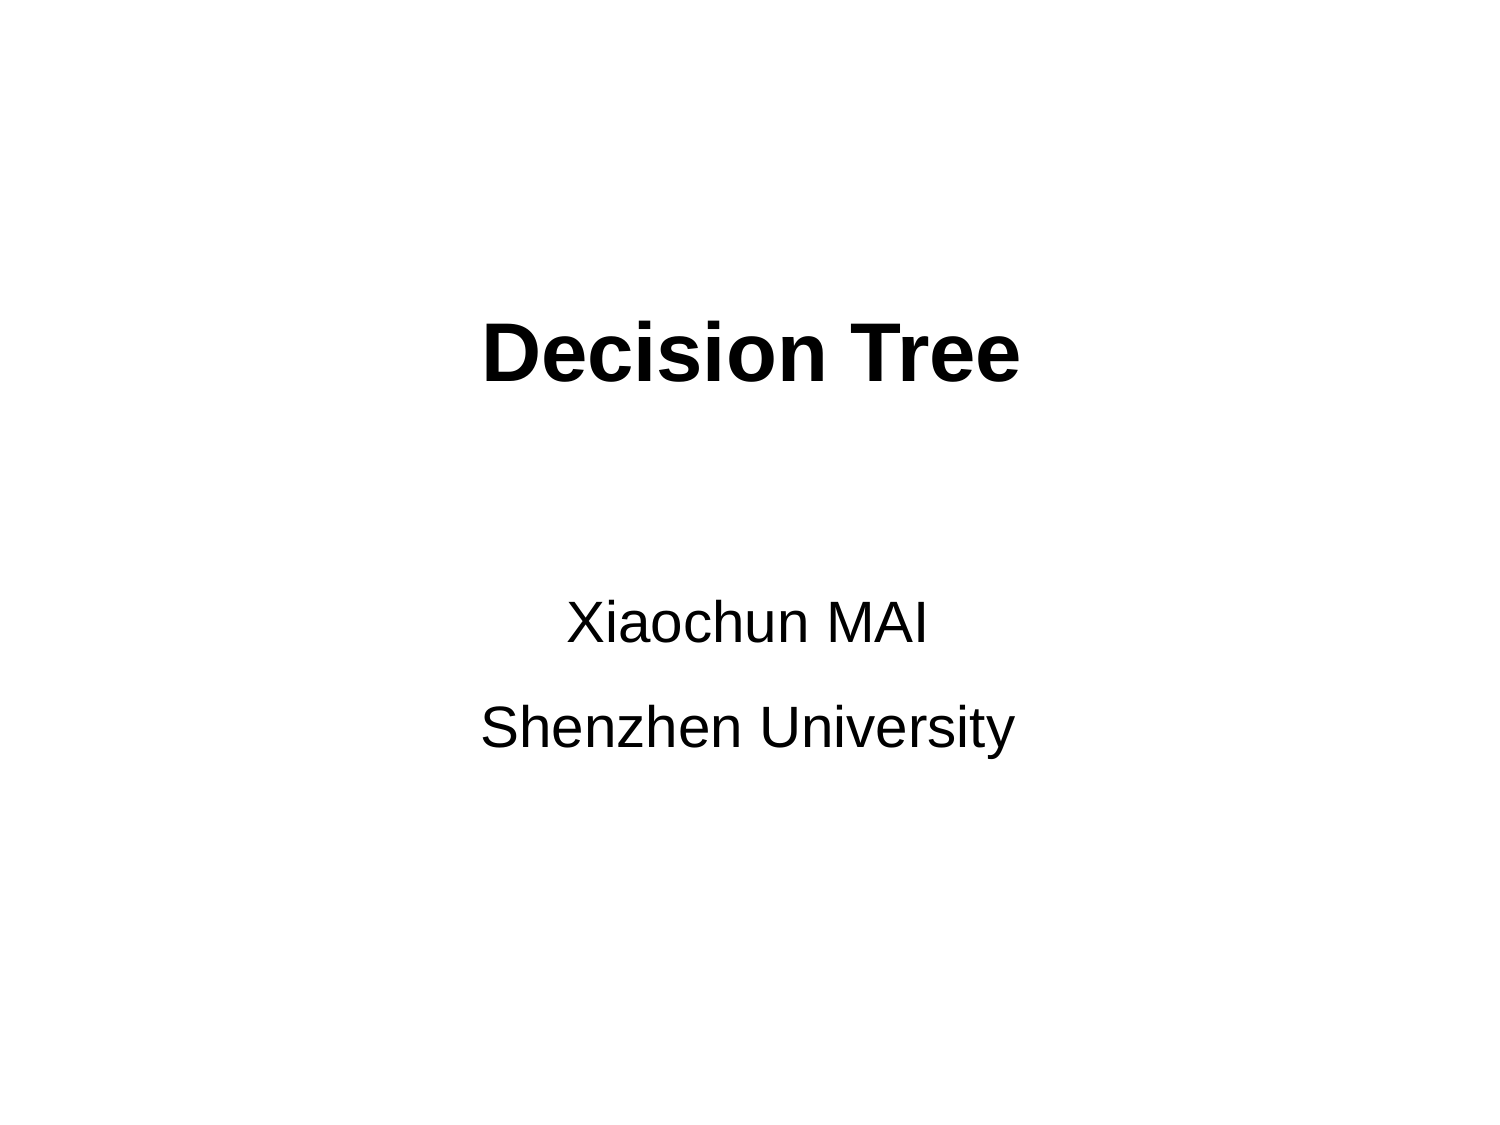

# Decision Tree
Xiaochun MAI
Shenzhen University